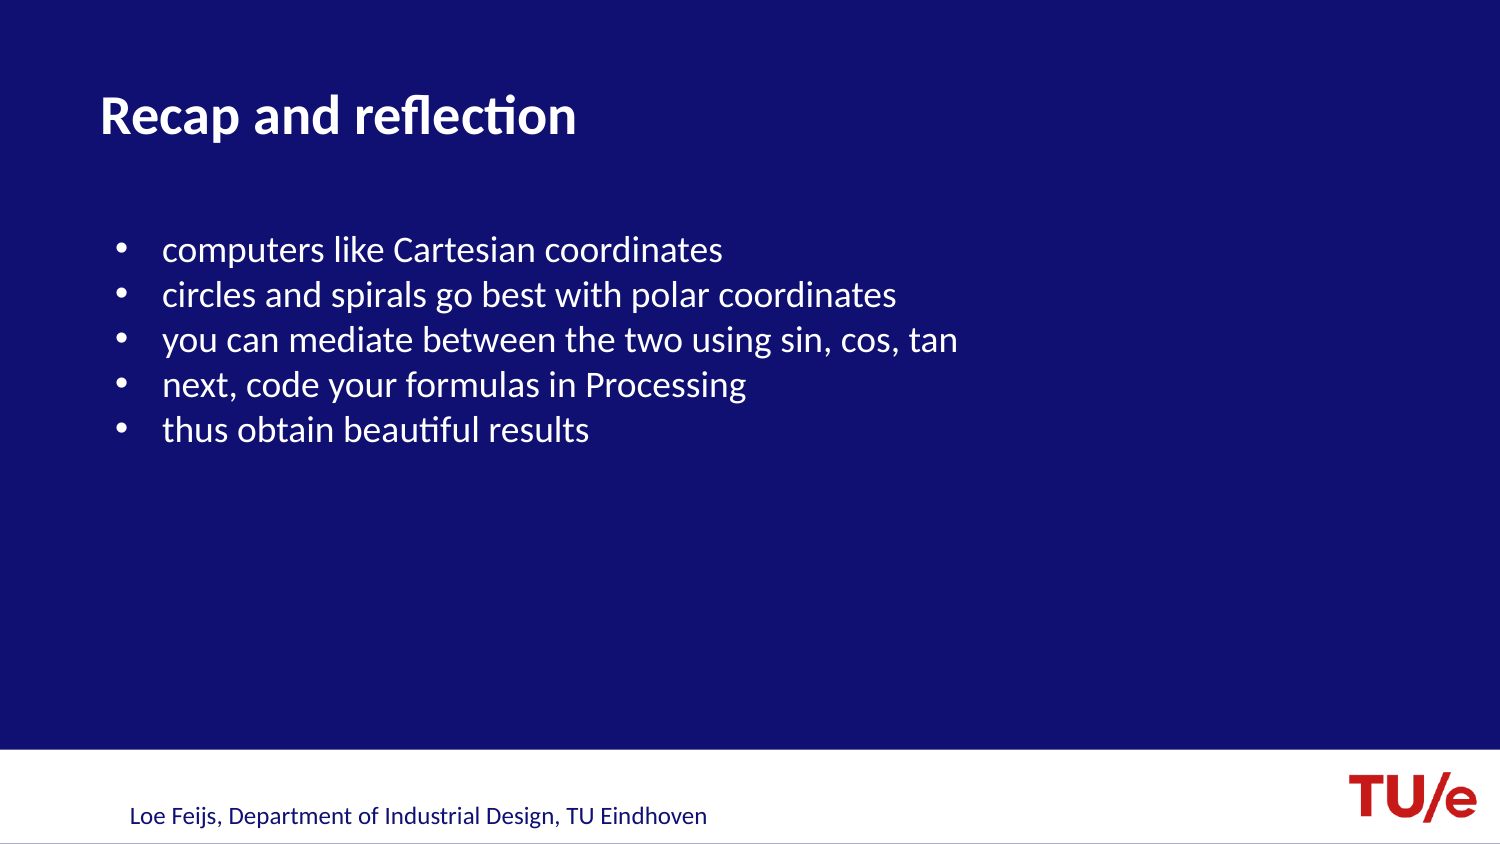

# Recap and reflection
computers like Cartesian coordinates
circles and spirals go best with polar coordinates
you can mediate between the two using sin, cos, tan
next, code your formulas in Processing
thus obtain beautiful results
Loe Feijs, Department of Industrial Design, TU Eindhoven